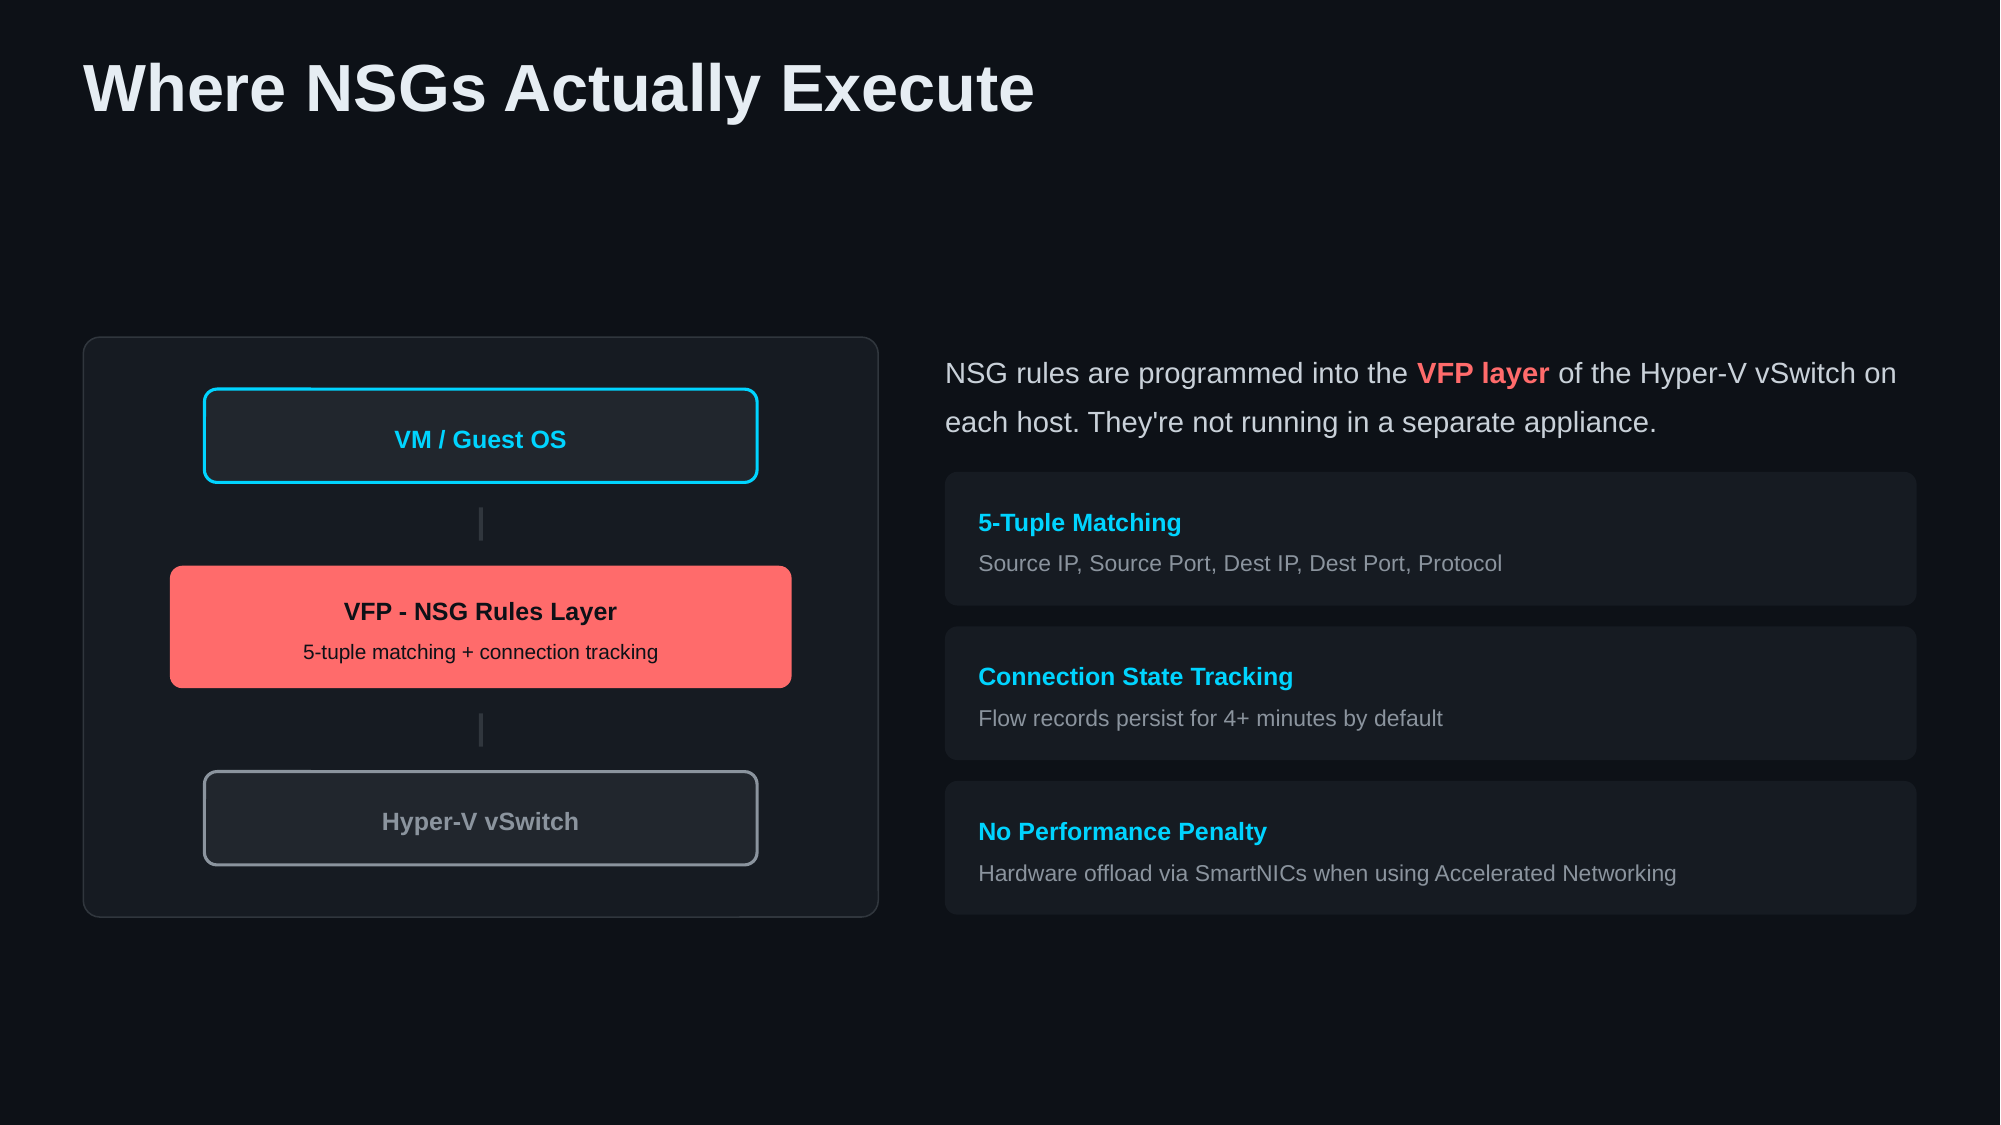

Where NSGs Actually Execute

NSG rules are programmed into the VFP layer of the Hyper-V vSwitch on each host. They're not running in a separate appliance.

VM / Guest OS

5-Tuple Matching

Source IP, Source Port, Dest IP, Dest Port, Protocol

VFP - NSG Rules Layer

5-tuple matching + connection tracking
Connection State Tracking
Flow records persist for 4+ minutes by default

Hyper-V vSwitch
No Performance Penalty
Hardware offload via SmartNICs when using Accelerated Networking